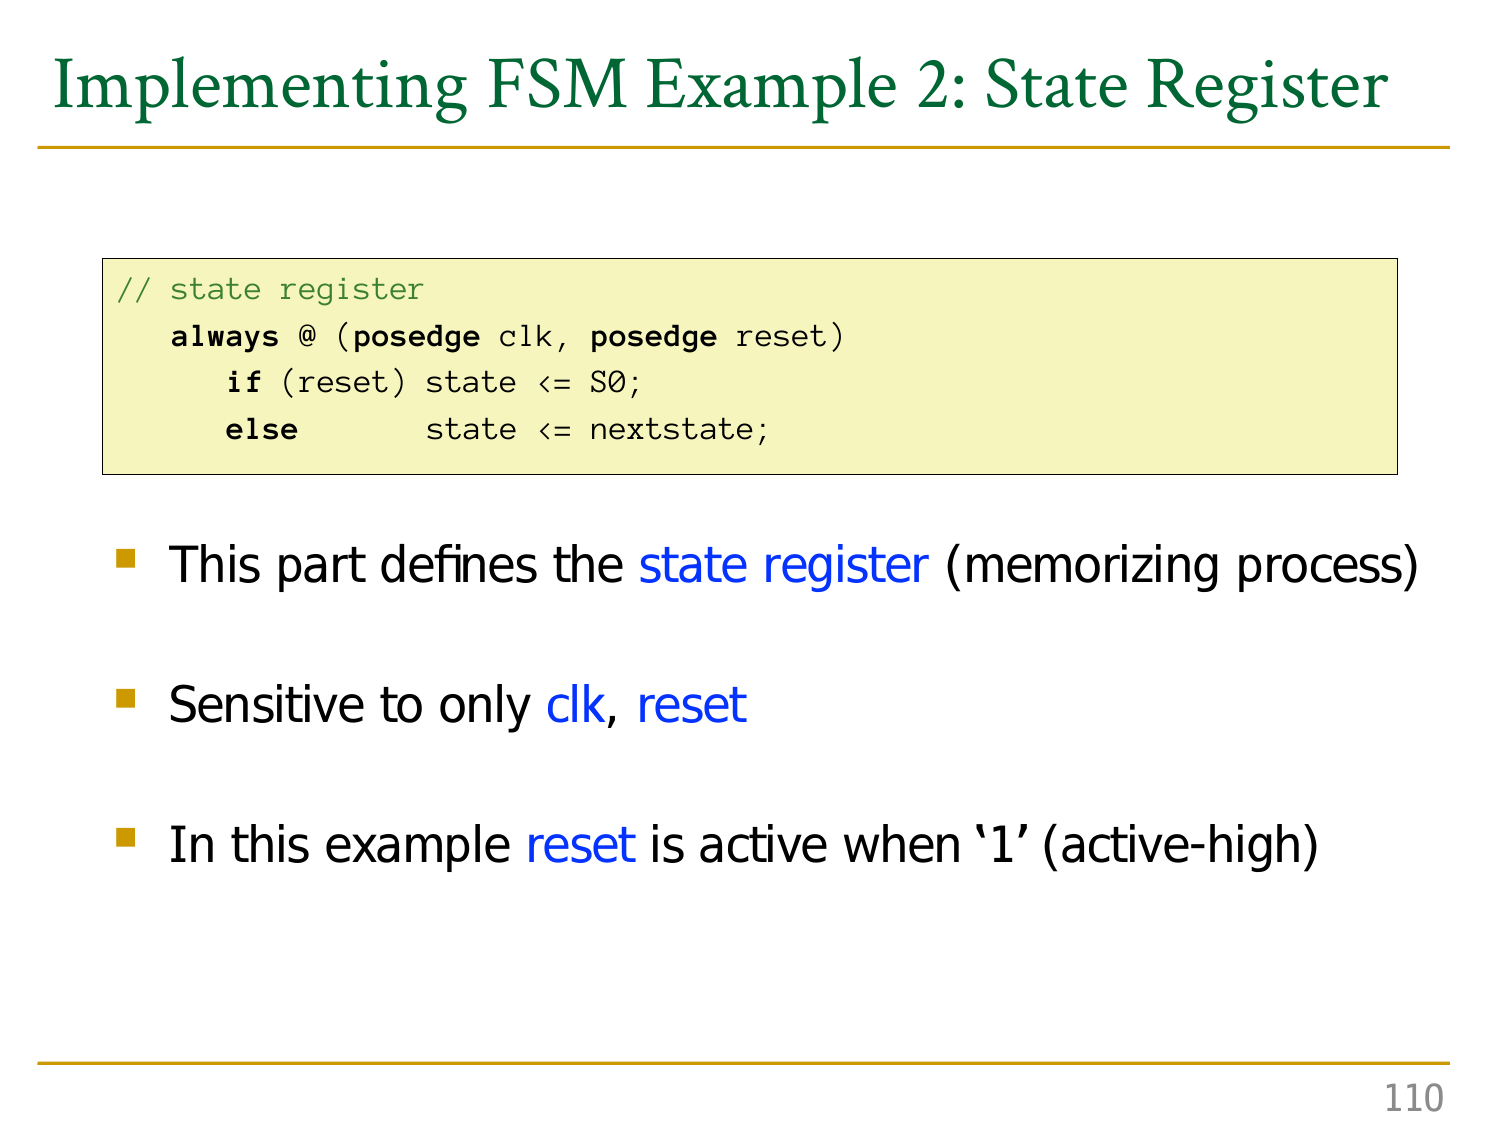

# Implementing FSM Example 2: State Register
// state register
   always @ (posedge clk, posedge reset)
      if (reset) state <= S0;
      else       state <= nextstate;
This part defines the state register (memorizing process)

Sensitive to only clk, reset

In this example reset is active when ‘1’ (active-high)
110